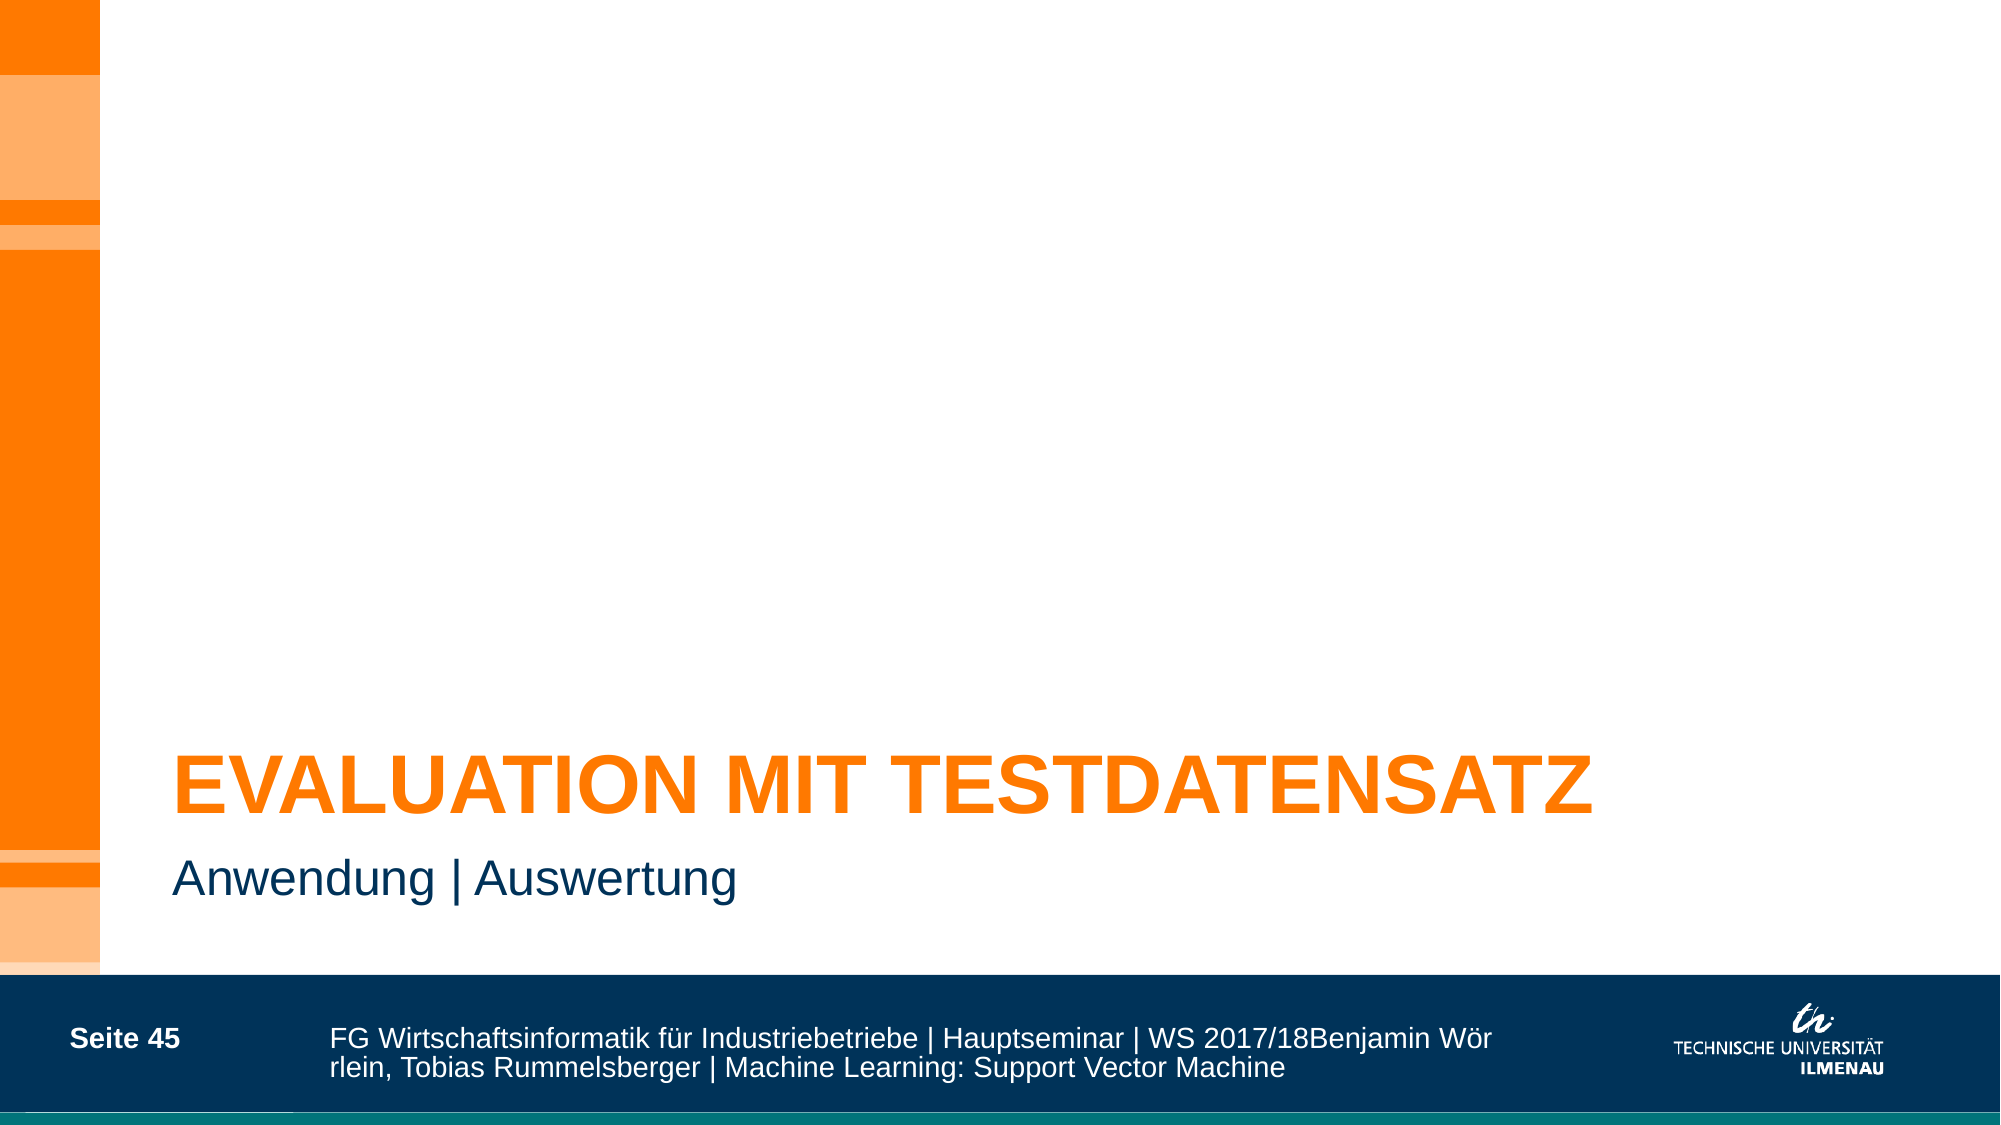

# EVALUATION MIT TESTDATENSATZ
Anwendung | Auswertung
Seite 45
FG Wirtschaftsinformatik für Industriebetriebe | Hauptseminar | WS 2017/18
Benjamin Wörrlein, Tobias Rummelsberger | Machine Learning: Support Vector Machine